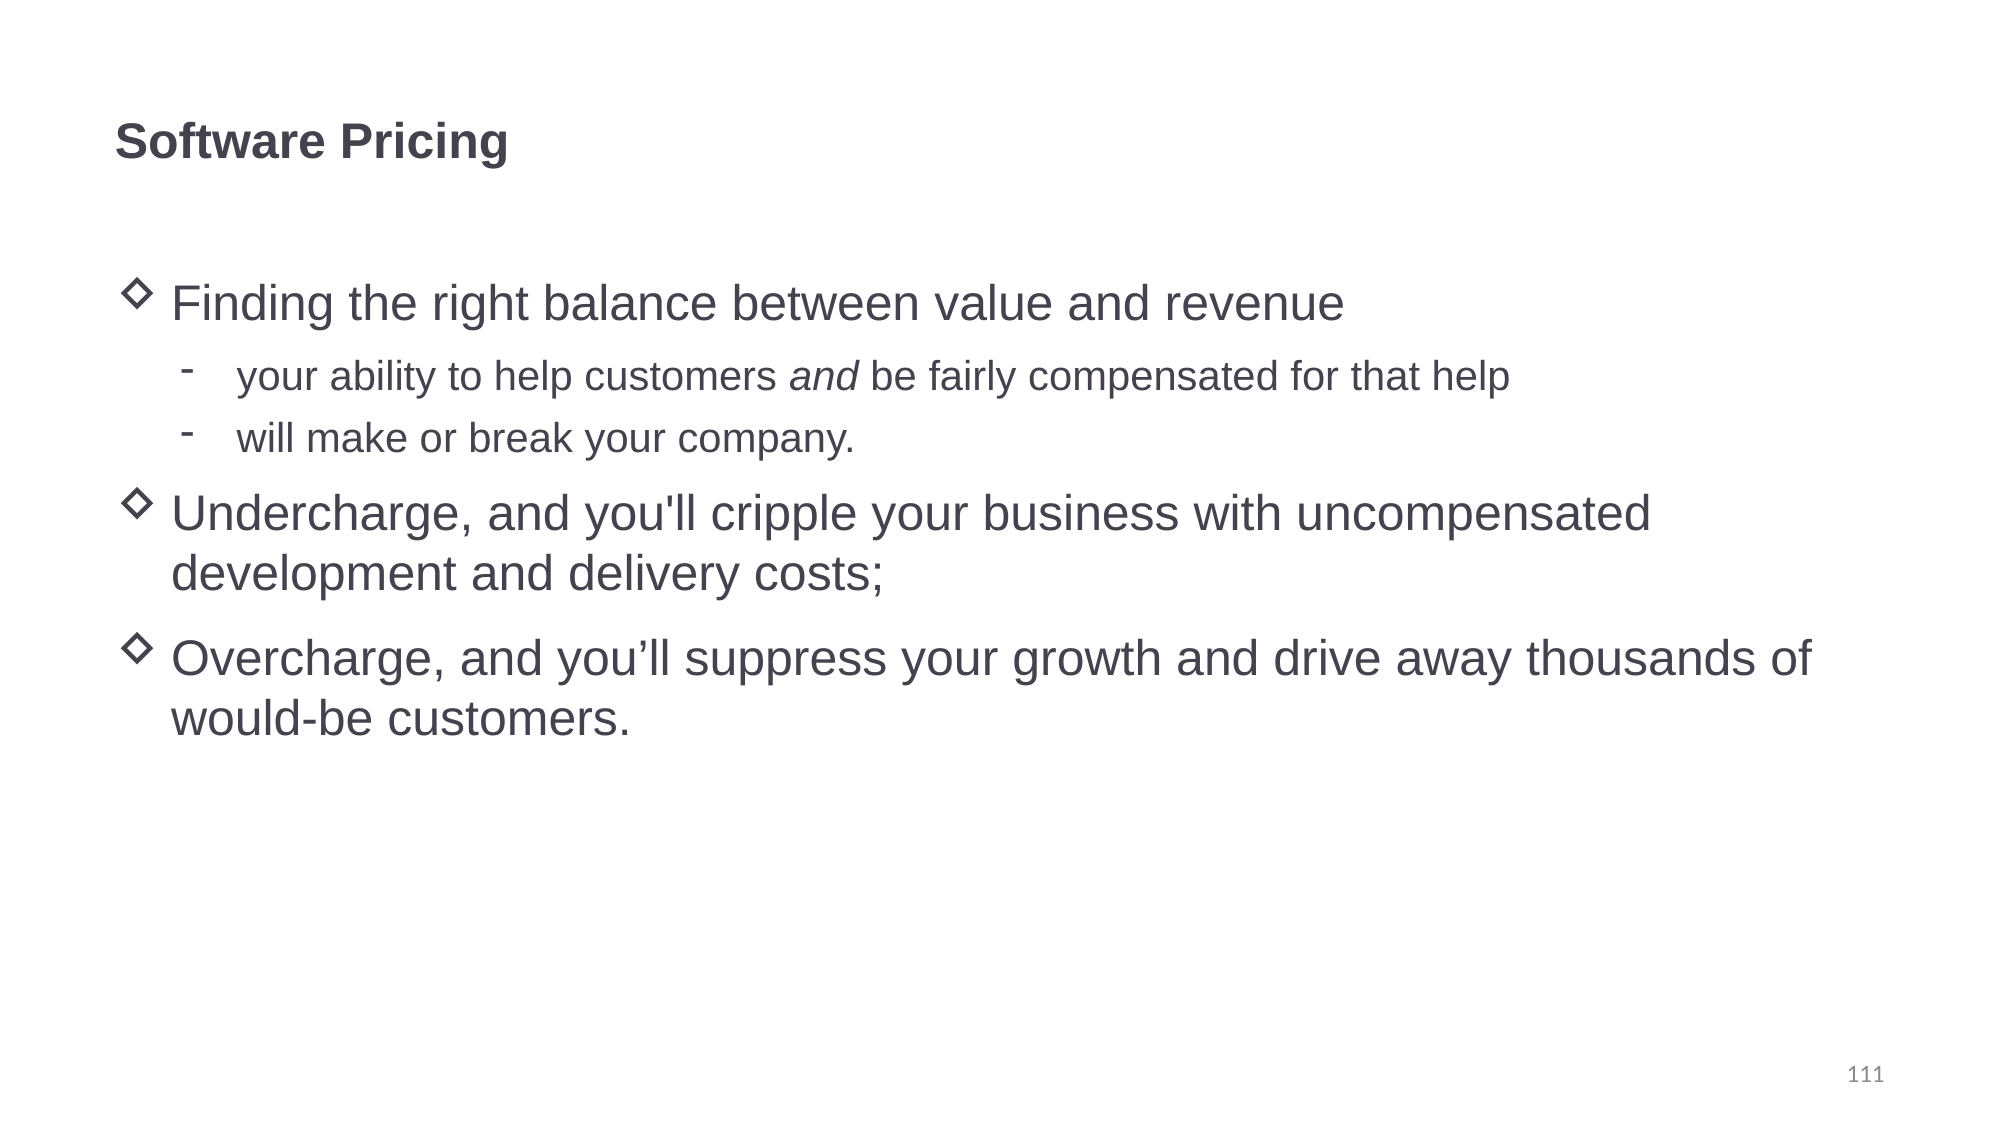

# Software Pricing
Finding the right balance between value and revenue
your ability to help customers and be fairly compensated for that help
will make or break your company.
Undercharge, and you'll cripple your business with uncompensated development and delivery costs;
Overcharge, and you’ll suppress your growth and drive away thousands of would-be customers.

111